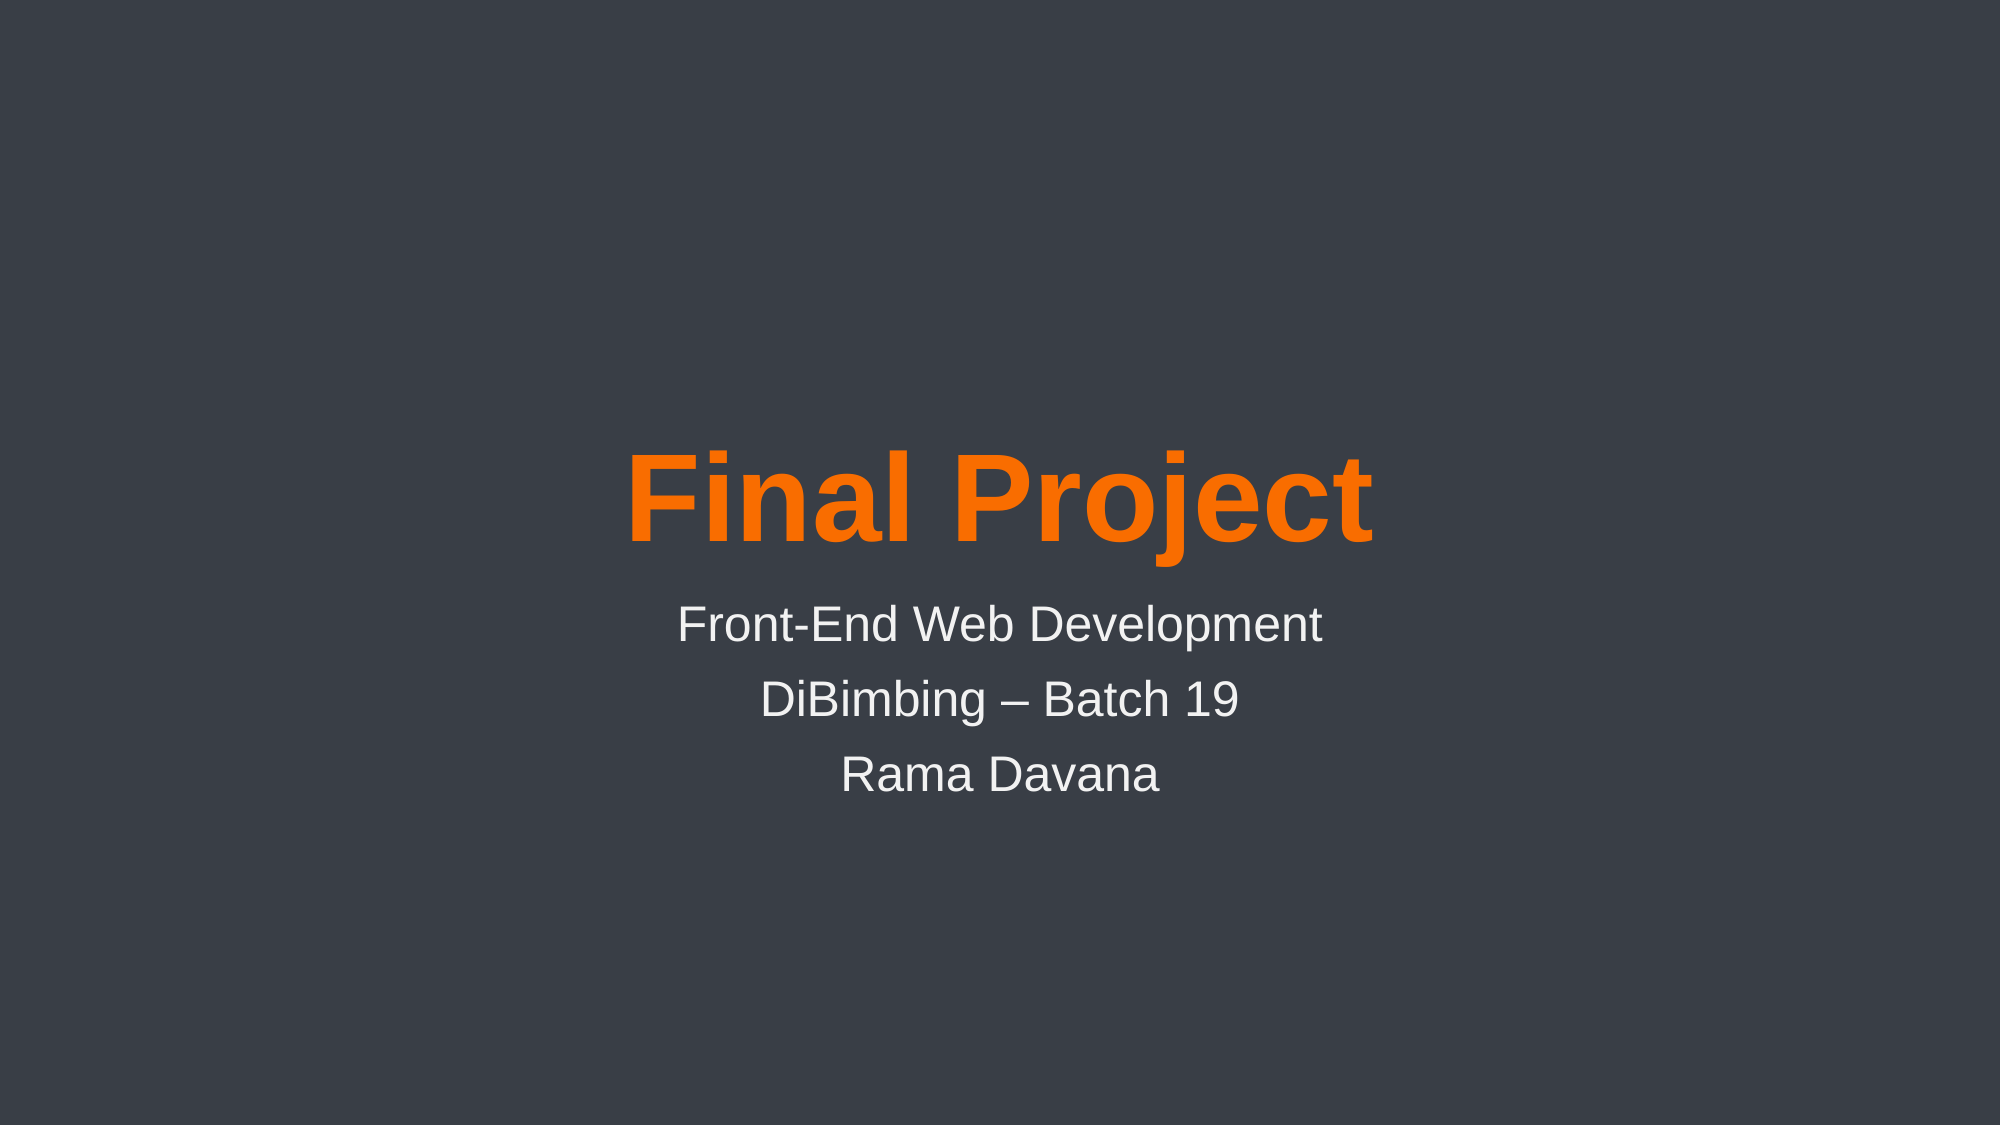

# Final Project
Front-End Web Development
DiBimbing – Batch 19
Rama Davana